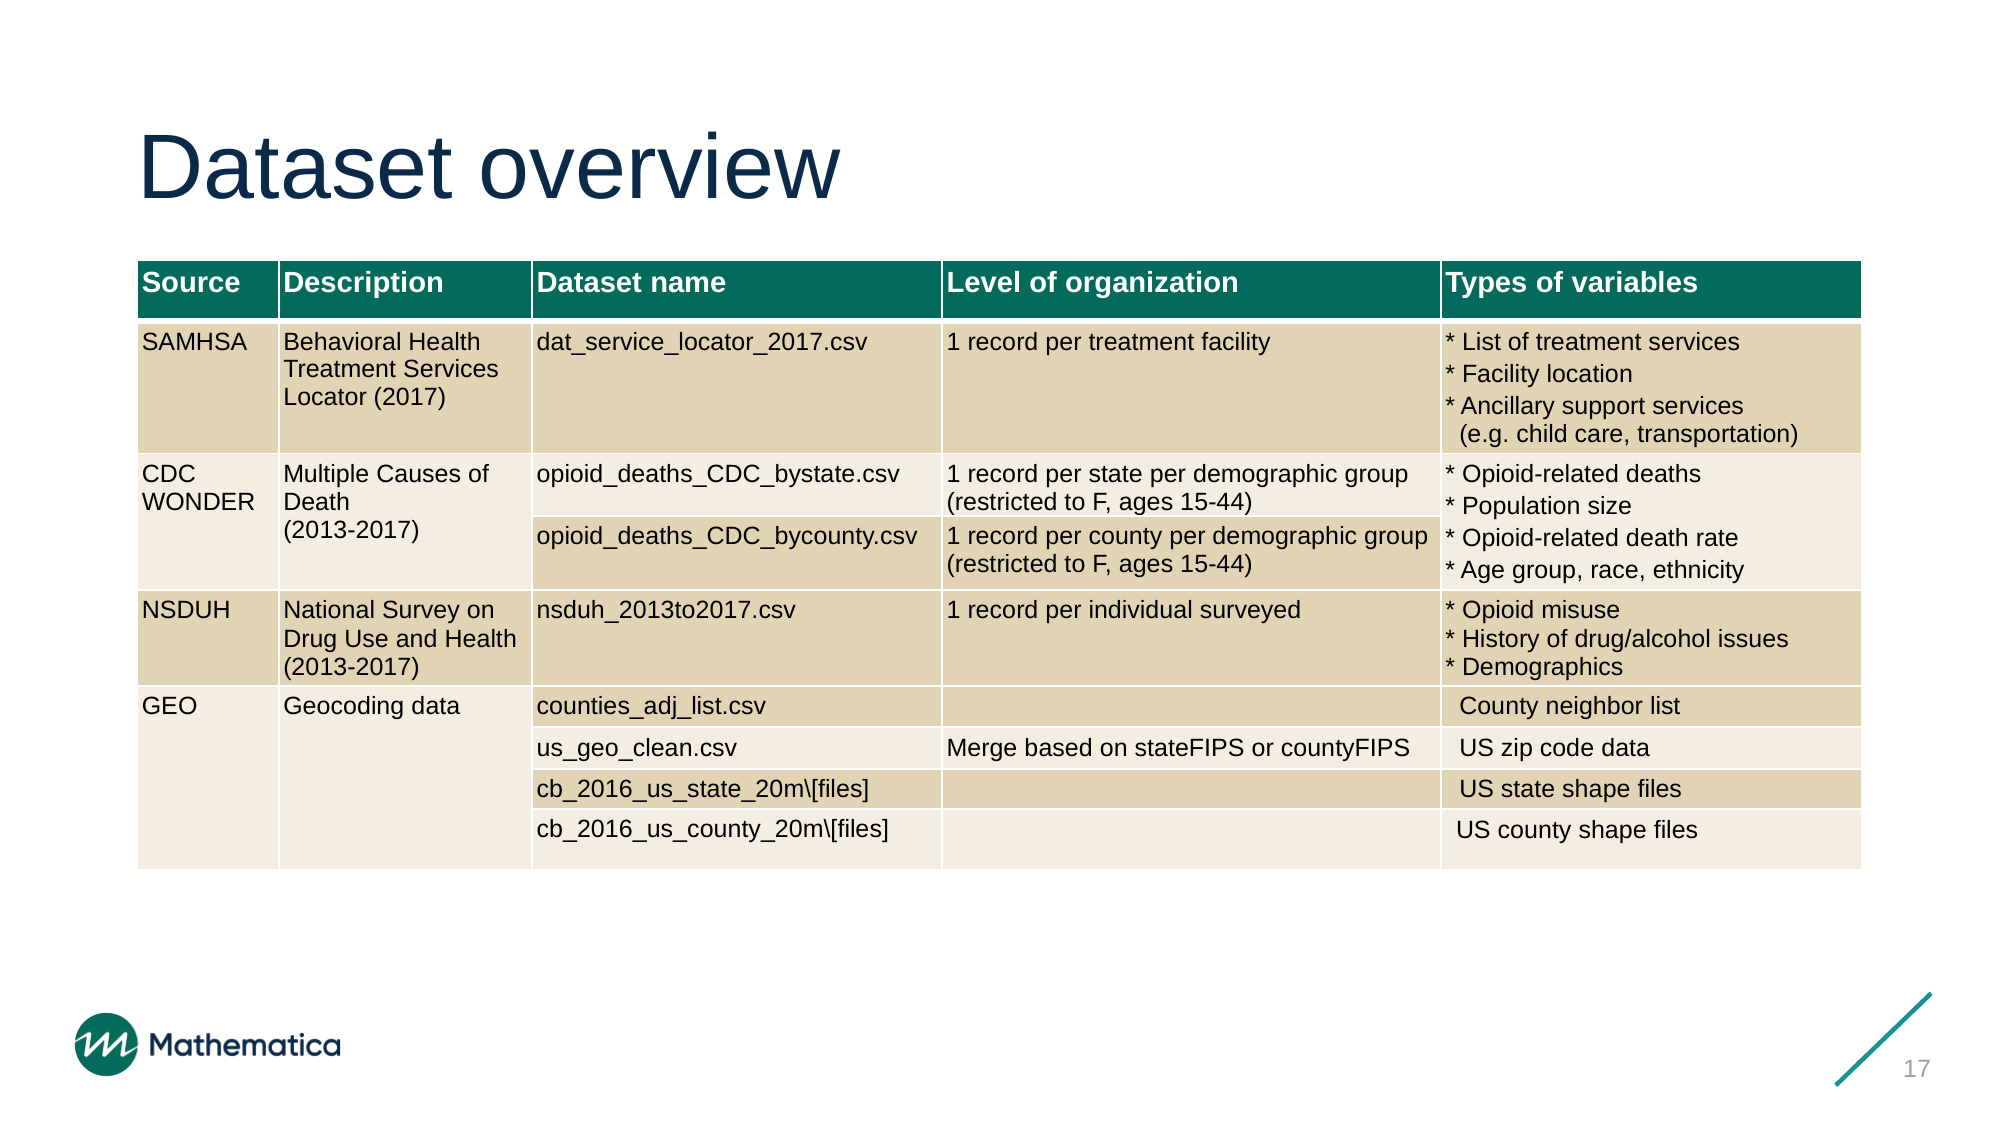

# Dataset overview
| Source | Description | Dataset name | Level of organization | Types of variables |
| --- | --- | --- | --- | --- |
| SAMHSA | Behavioral Health Treatment Services Locator (2017) | dat\_service\_locator\_2017.csv | 1 record per treatment facility | \* List of treatment services \* Facility location \* Ancillary support services (e.g. child care, transportation) |
| CDC WONDER | Multiple Causes of Death (2013-2017) | opioid\_deaths\_CDC\_bystate.csv | 1 record per state per demographic group (restricted to F, ages 15-44) | \* Opioid-related deaths \* Population size \* Opioid-related death rate \* Age group, race, ethnicity |
|  |  | opioid\_deaths\_CDC\_bycounty.csv | 1 record per county per demographic group (restricted to F, ages 15-44) |  |
| NSDUH | National Survey on Drug Use and Health (2013-2017) | nsduh\_2013to2017.csv | 1 record per individual surveyed | \* Opioid misuse \* History of drug/alcohol issues \* Demographics |
| GEO | Geocoding data | counties\_adj\_list.csv |  | County neighbor list |
|  |  | us\_geo\_clean.csv | Merge based on stateFIPS or countyFIPS | US zip code data |
|  |  | cb\_2016\_us\_state\_20m\[files] |  | US state shape files |
|  |  | cb\_2016\_us\_county\_20m\[files] |  | US county shape files |
17